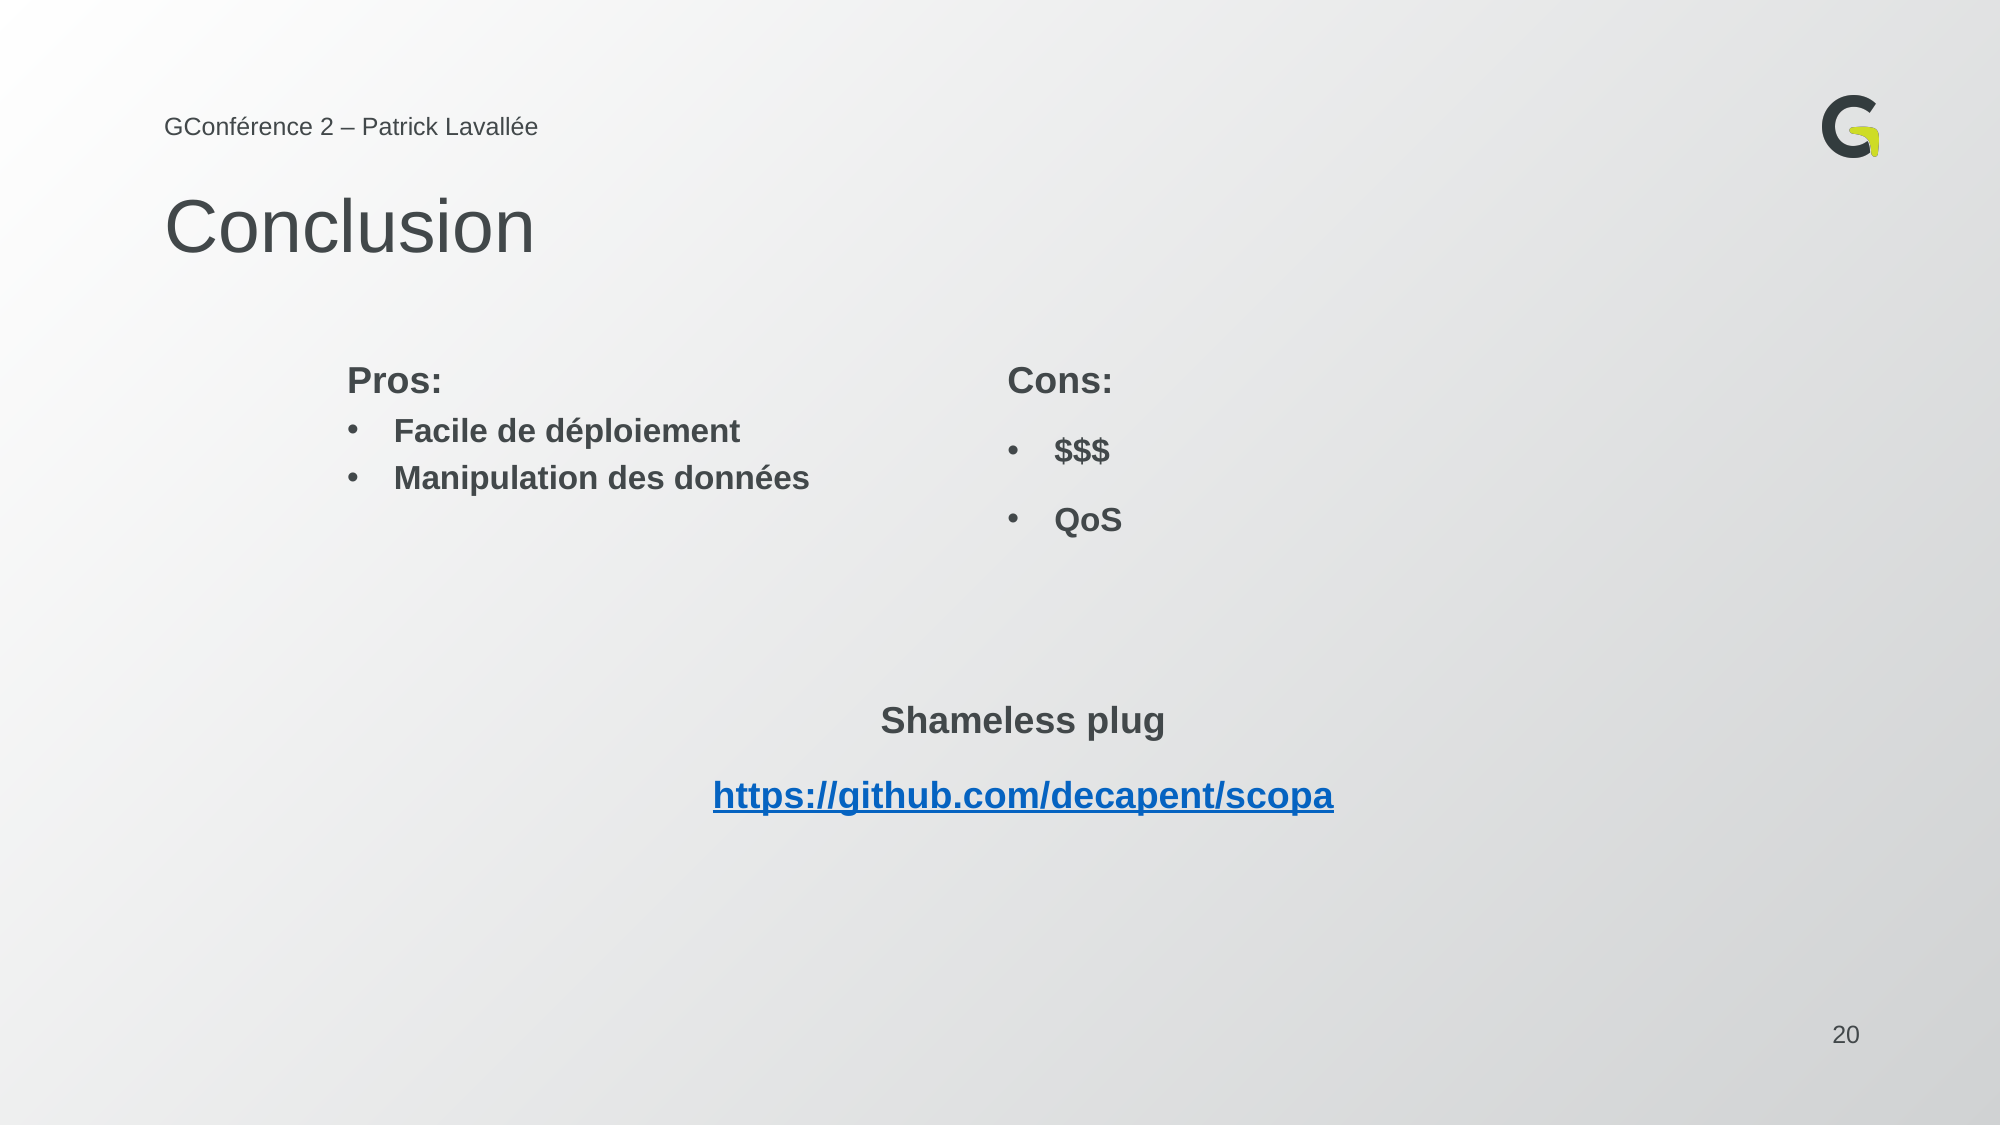

# Conclusion
Pros:
Facile de déploiement
Manipulation des données

Cons:
$$$
QoS

Shameless plug
https://github.com/decapent/scopa

20